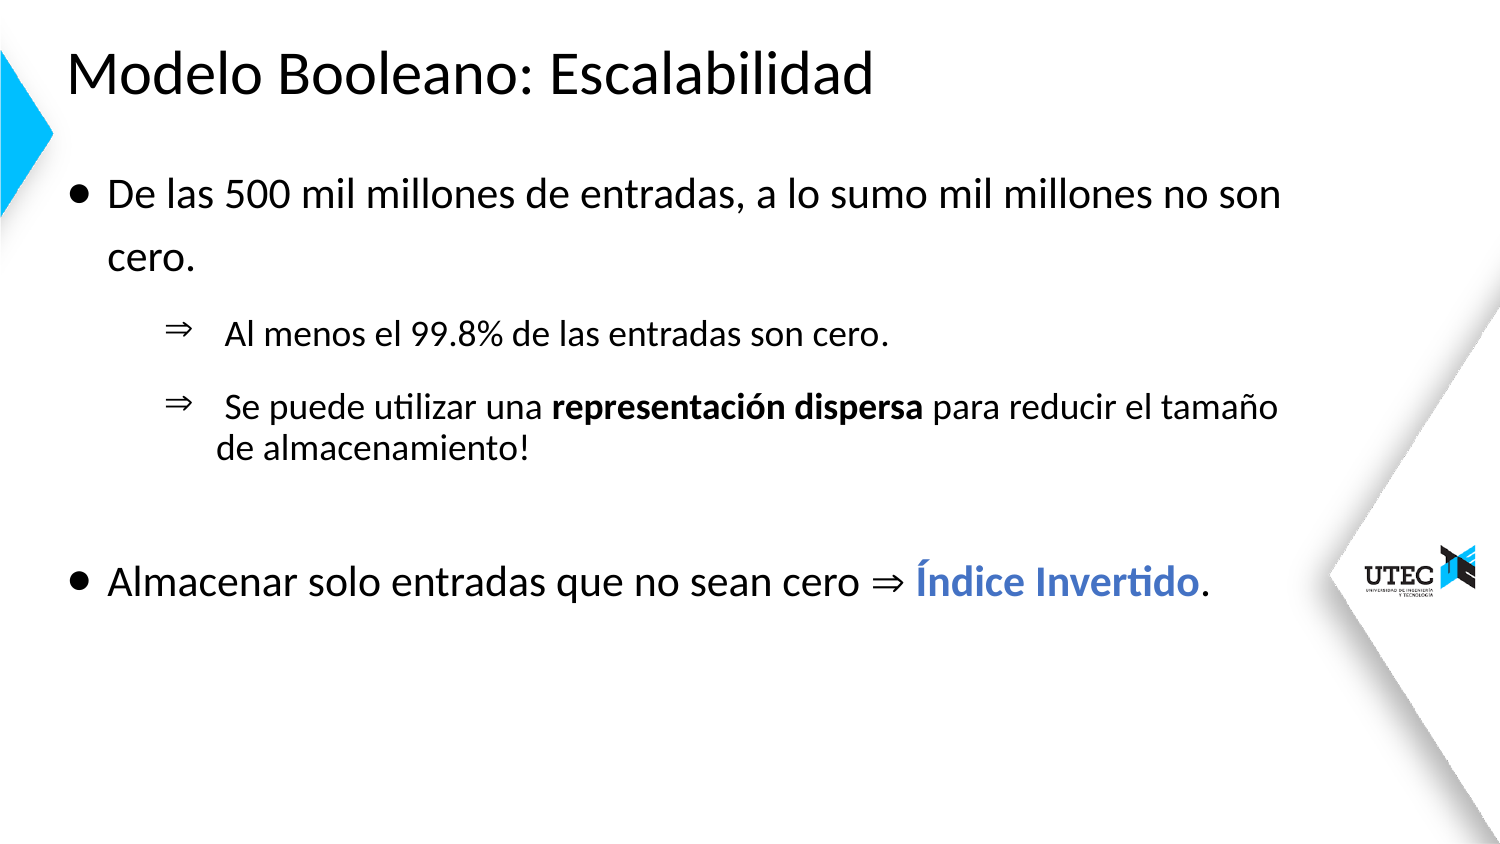

# Modelo Booleano: Escalabilidad
De las 500 mil millones de entradas, a lo sumo mil millones no son cero.
 Al menos el 99.8% de las entradas son cero.
 Se puede utilizar una representación dispersa para reducir el tamaño de almacenamiento!

Almacenar solo entradas que no sean cero ⇒ Índice Invertido.